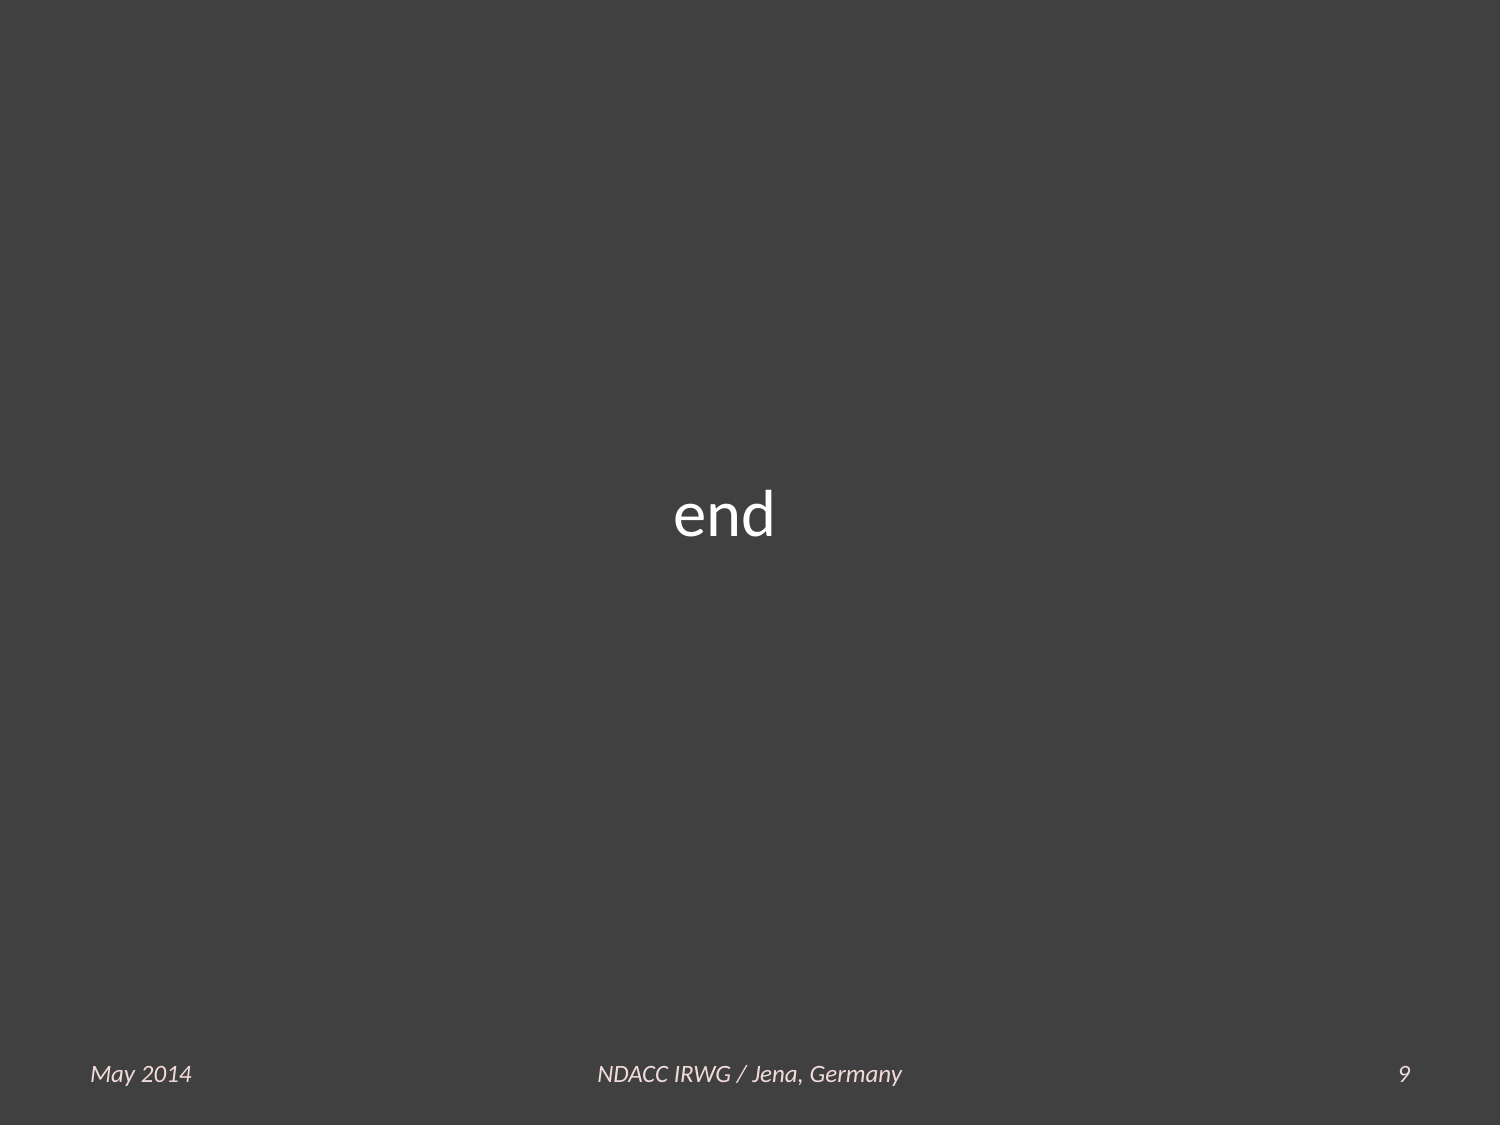

end
May 2014
NDACC IRWG / Jena, Germany
9